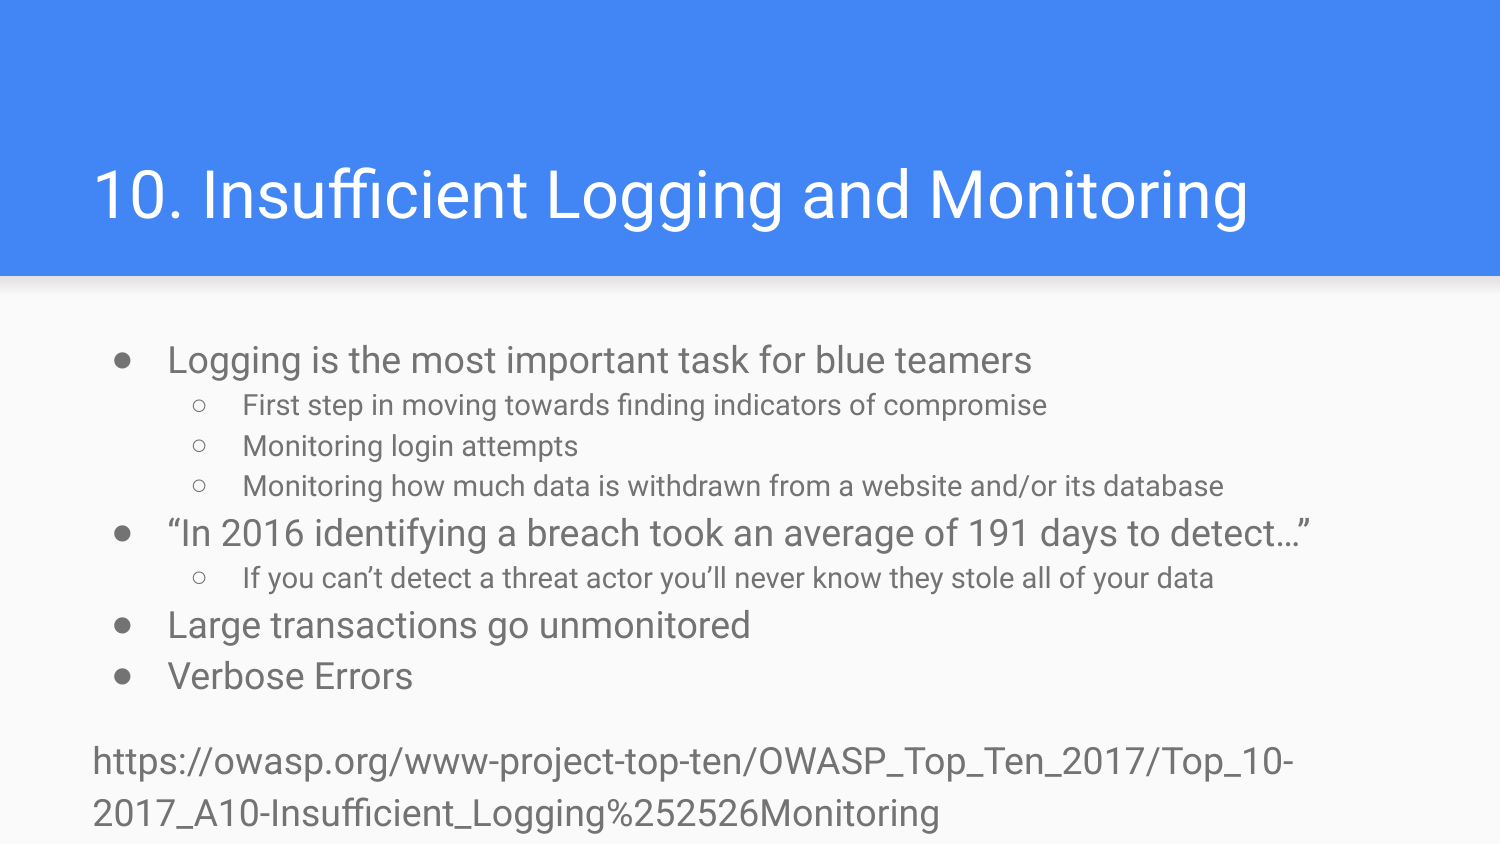

# 10. Insufficient Logging and Monitoring
Logging is the most important task for blue teamers
First step in moving towards finding indicators of compromise
Monitoring login attempts
Monitoring how much data is withdrawn from a website and/or its database
“In 2016 identifying a breach took an average of 191 days to detect…”
If you can’t detect a threat actor you’ll never know they stole all of your data
Large transactions go unmonitored
Verbose Errors
https://owasp.org/www-project-top-ten/OWASP_Top_Ten_2017/Top_10-2017_A10-Insufficient_Logging%252526Monitoring